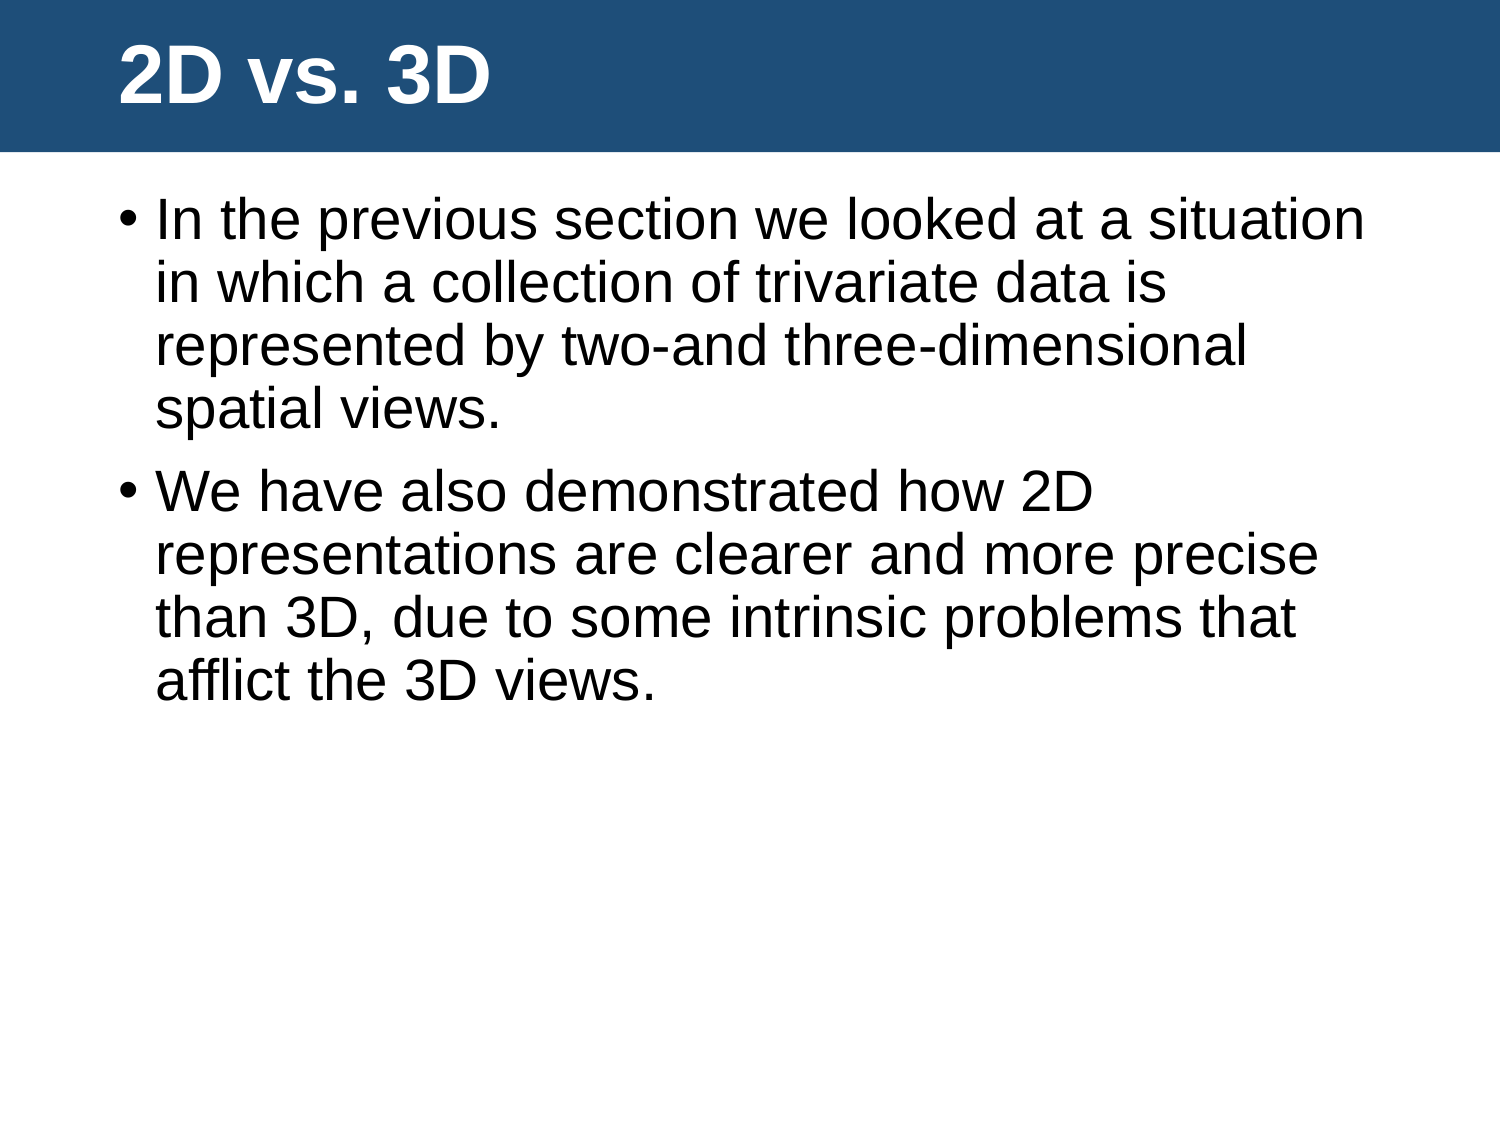

# 2D vs. 3D
In the previous section we looked at a situation in which a collection of trivariate data is represented by two-and three-dimensional spatial views.
We have also demonstrated how 2D representations are clearer and more precise than 3D, due to some intrinsic problems that afflict the 3D views.